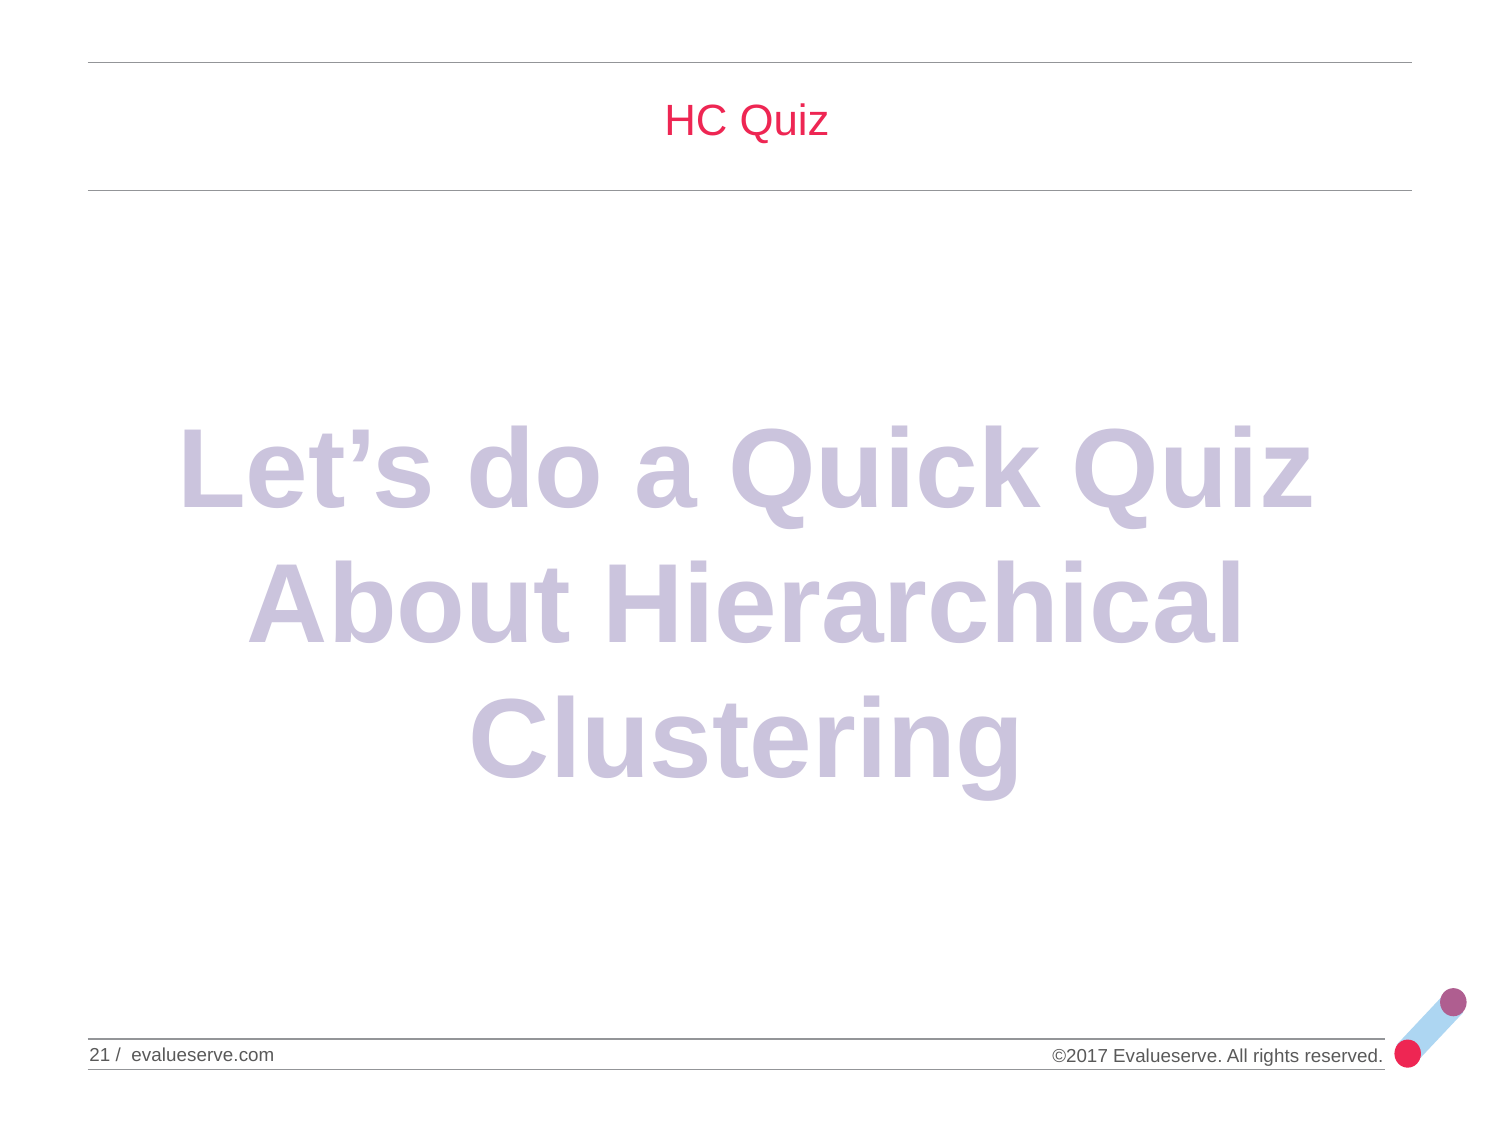

HC Quiz
Let’s do a Quick Quiz
About Hierarchical Clustering
21 /  evalueserve.com
©2017 Evalueserve. All rights reserved.